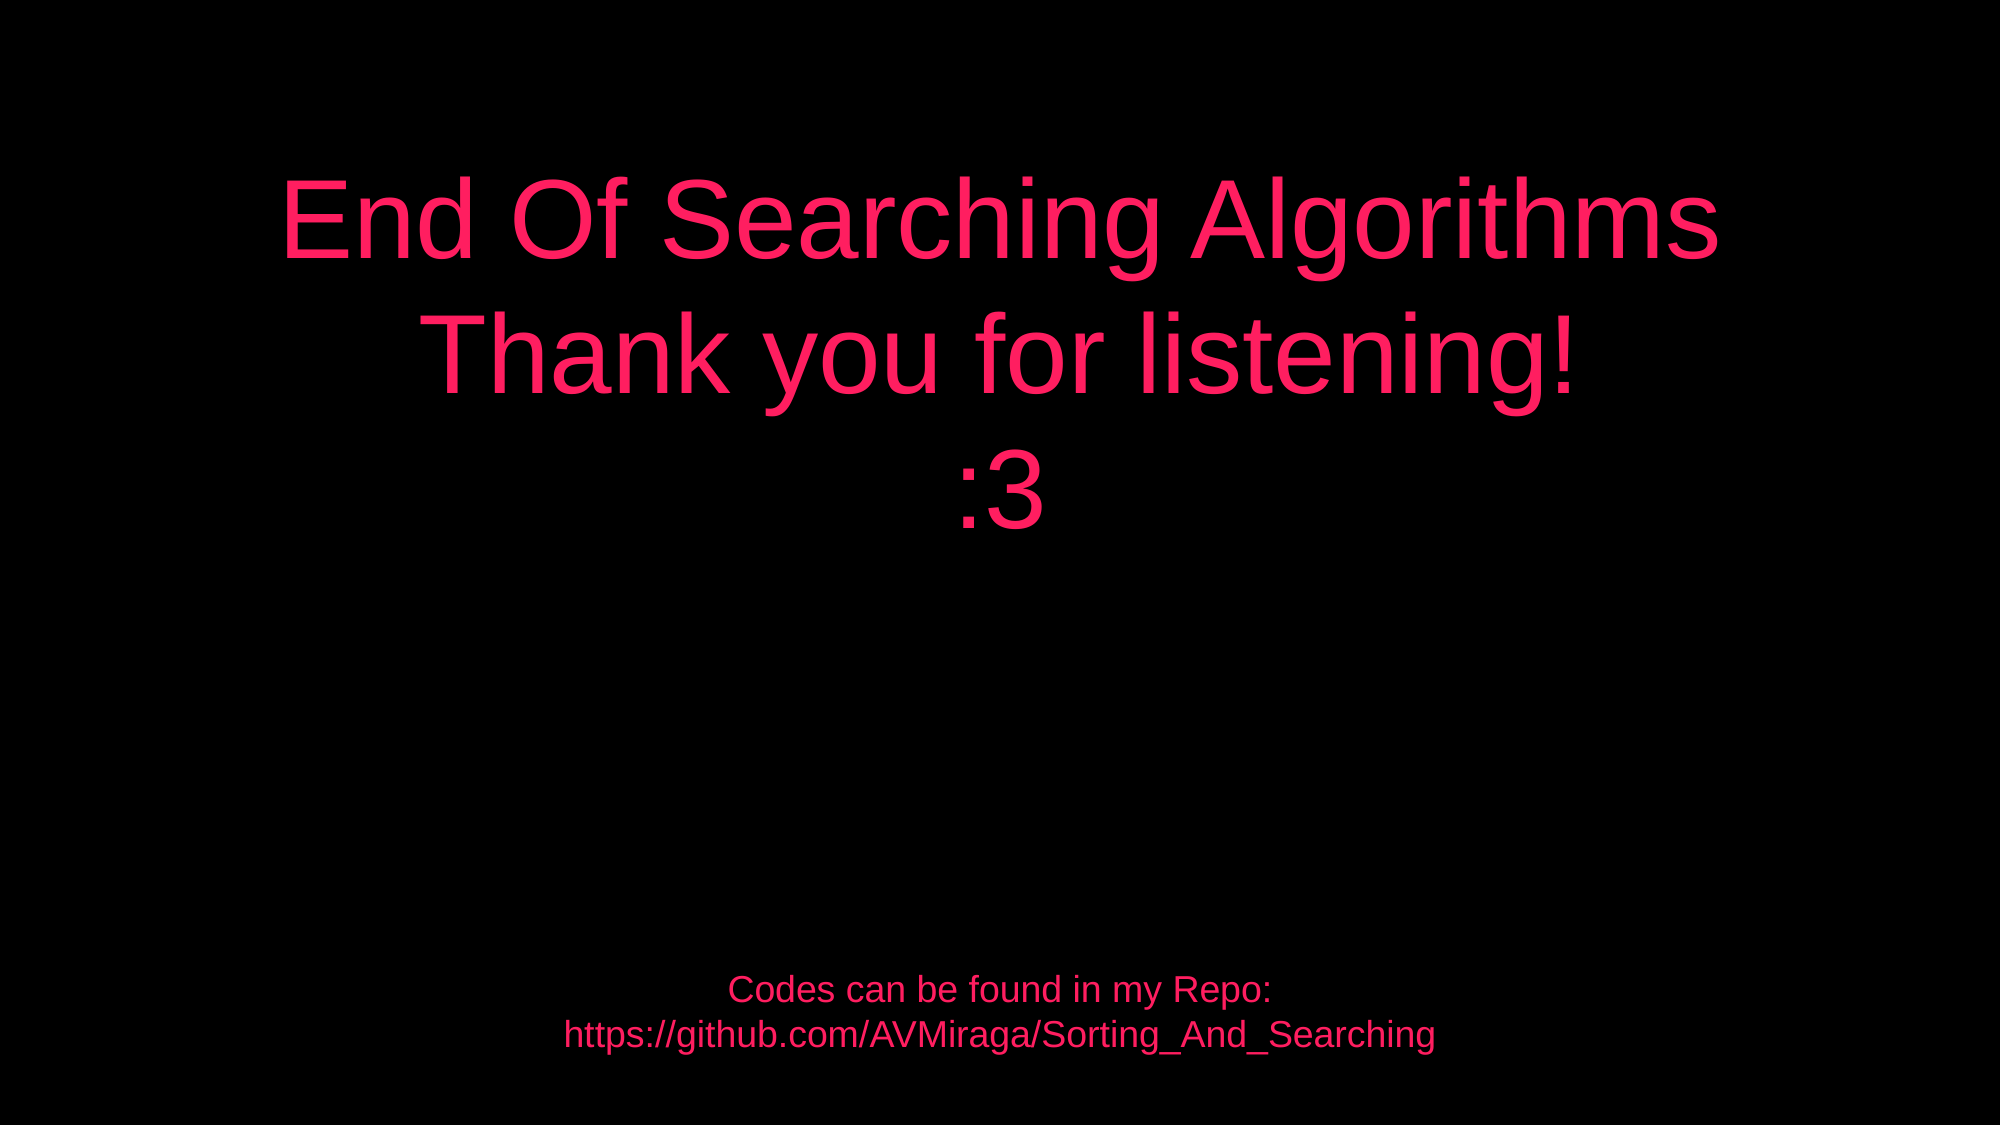

End Of Searching Algorithms
Thank you for listening!
:3
Codes can be found in my Repo:
https://github.com/AVMiraga/Sorting_And_Searching